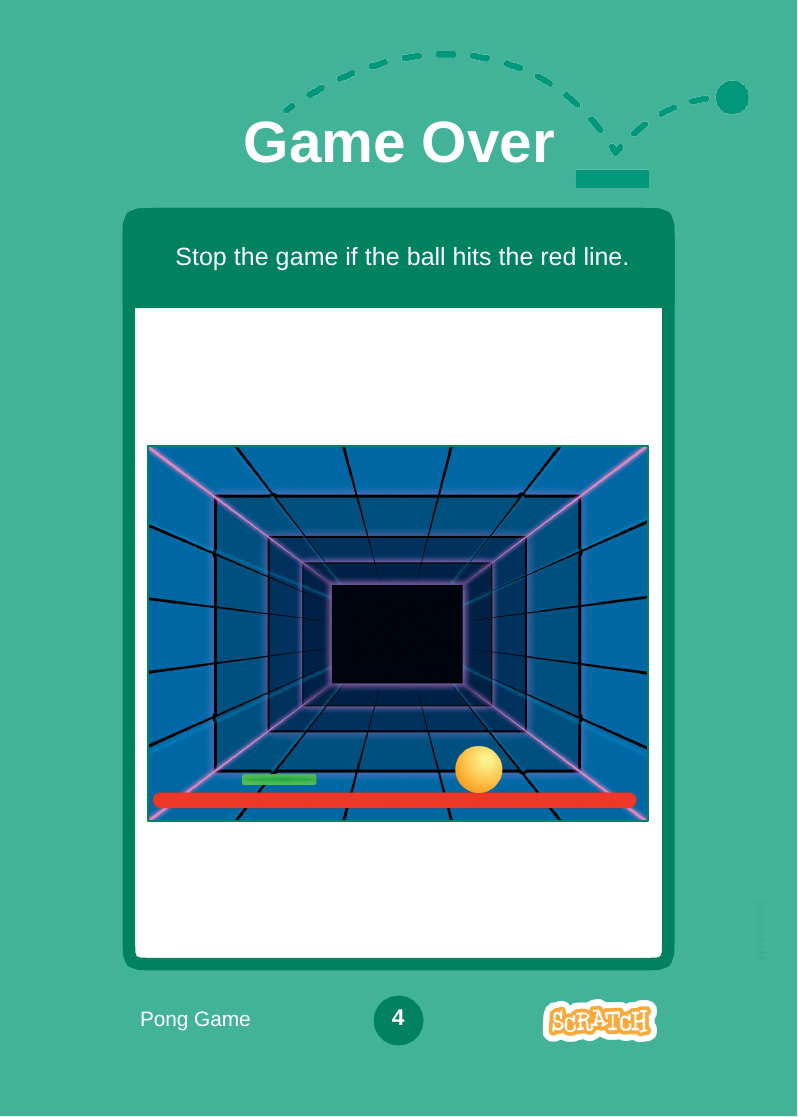

# Game Over

Stop the game if the ball hits the red line.

yyyymmdd

4
Pong Game